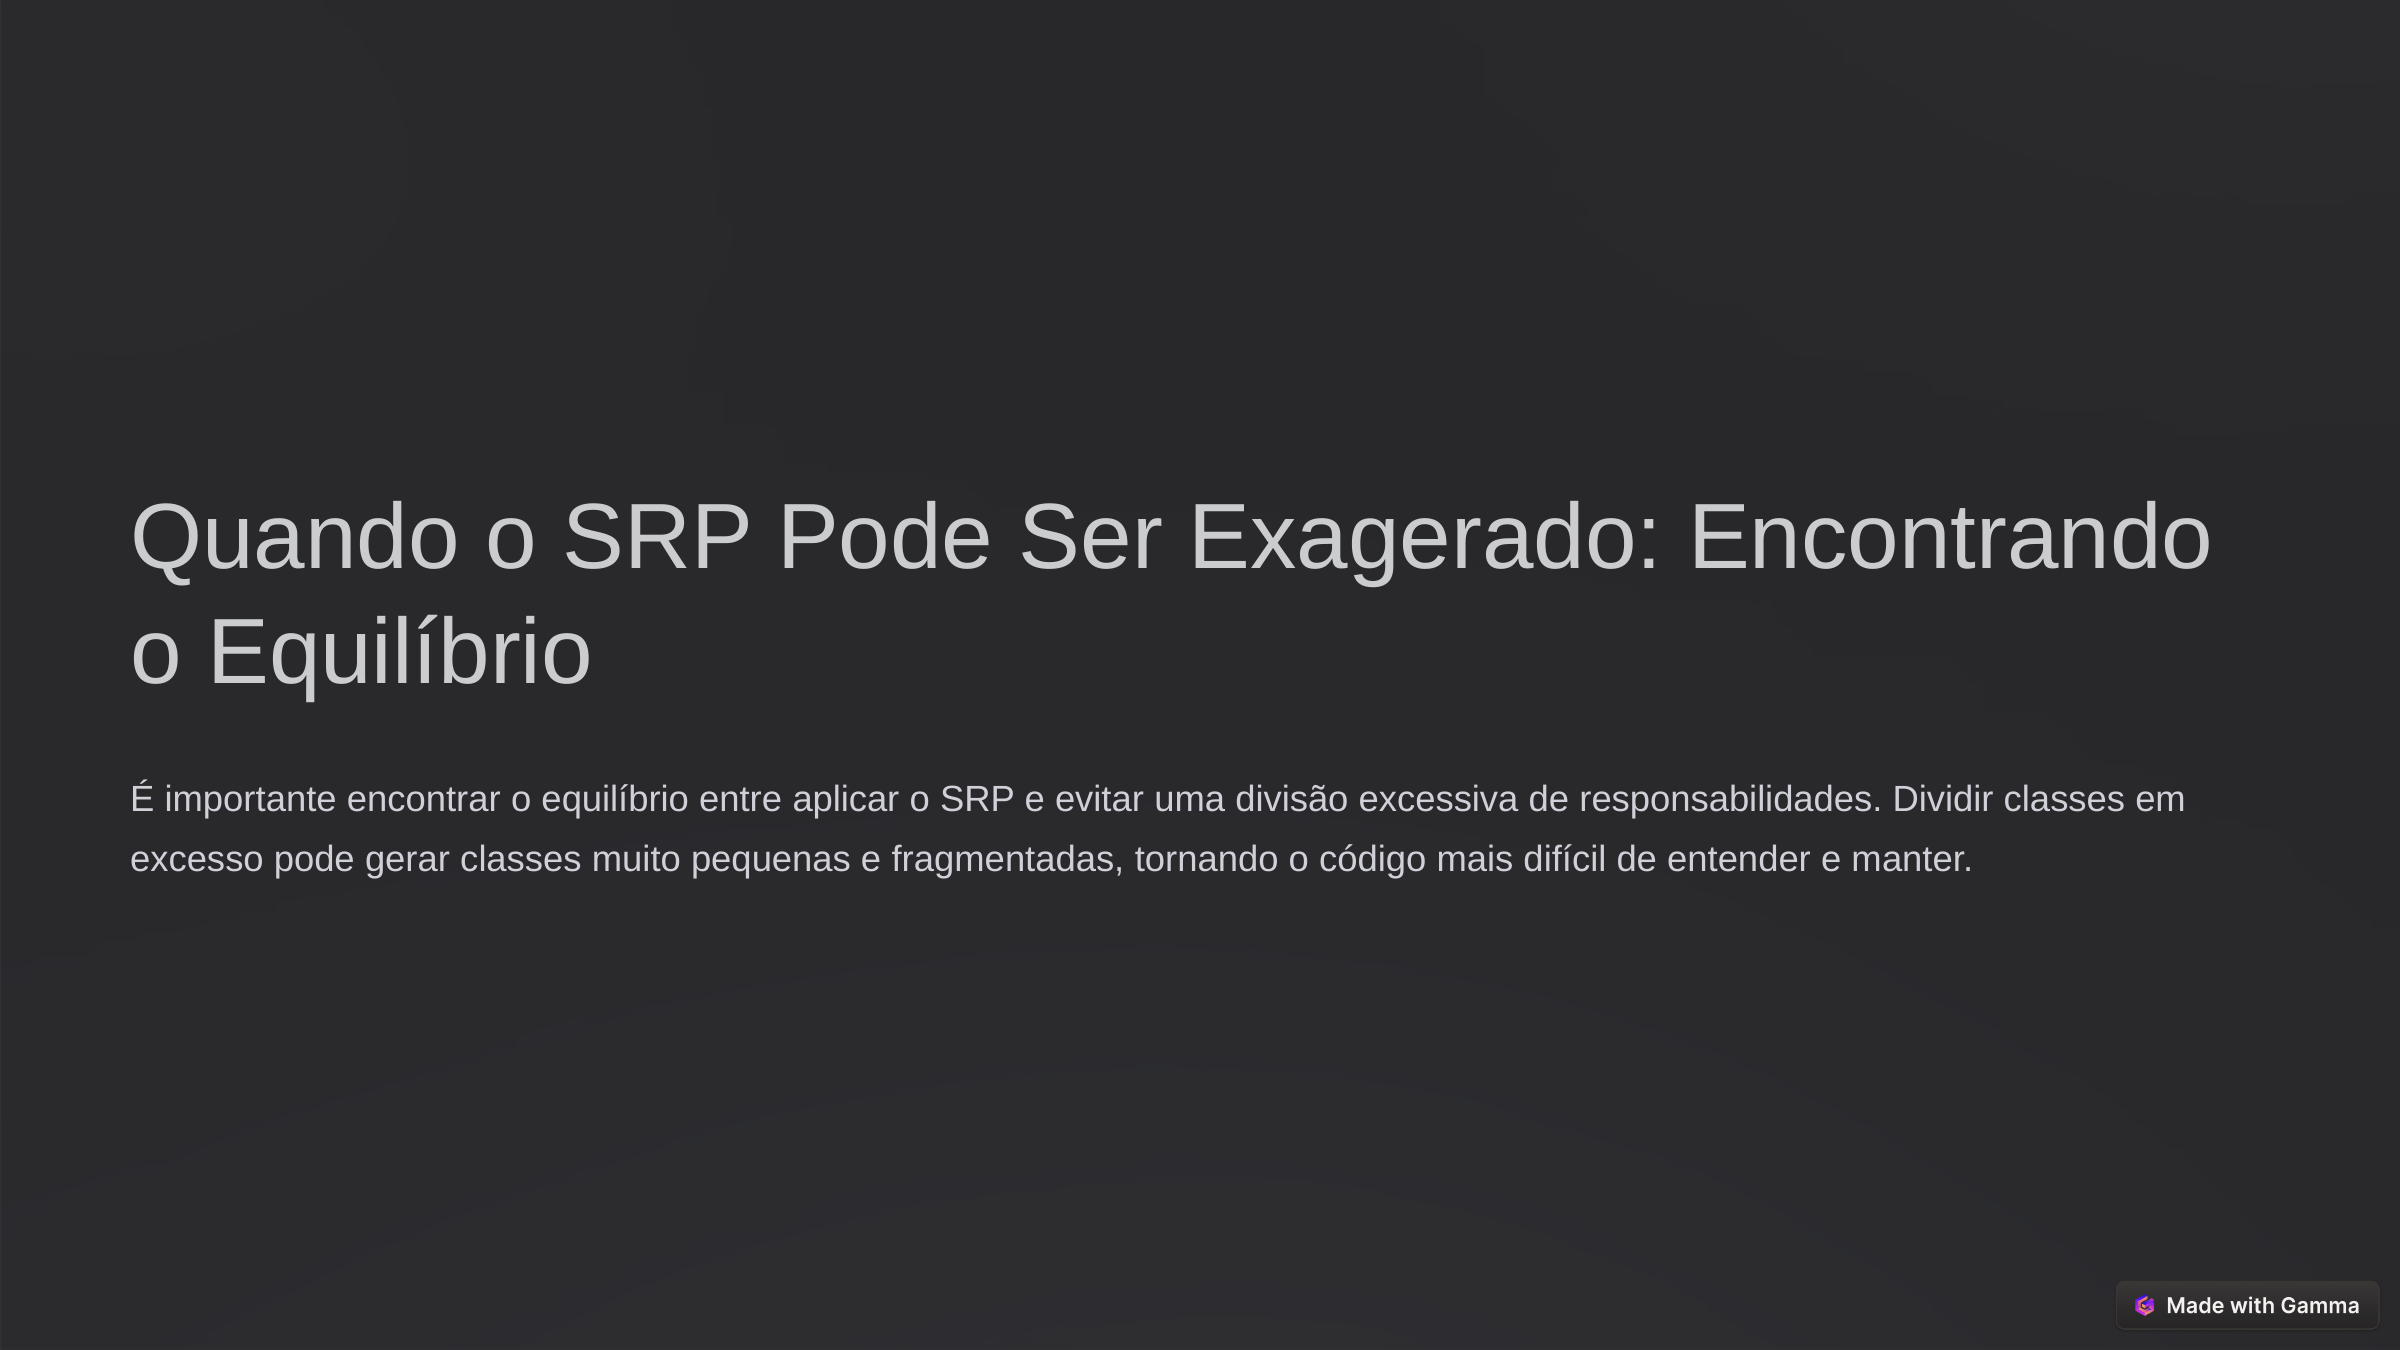

Quando o SRP Pode Ser Exagerado: Encontrando o Equilíbrio
É importante encontrar o equilíbrio entre aplicar o SRP e evitar uma divisão excessiva de responsabilidades. Dividir classes em excesso pode gerar classes muito pequenas e fragmentadas, tornando o código mais difícil de entender e manter.